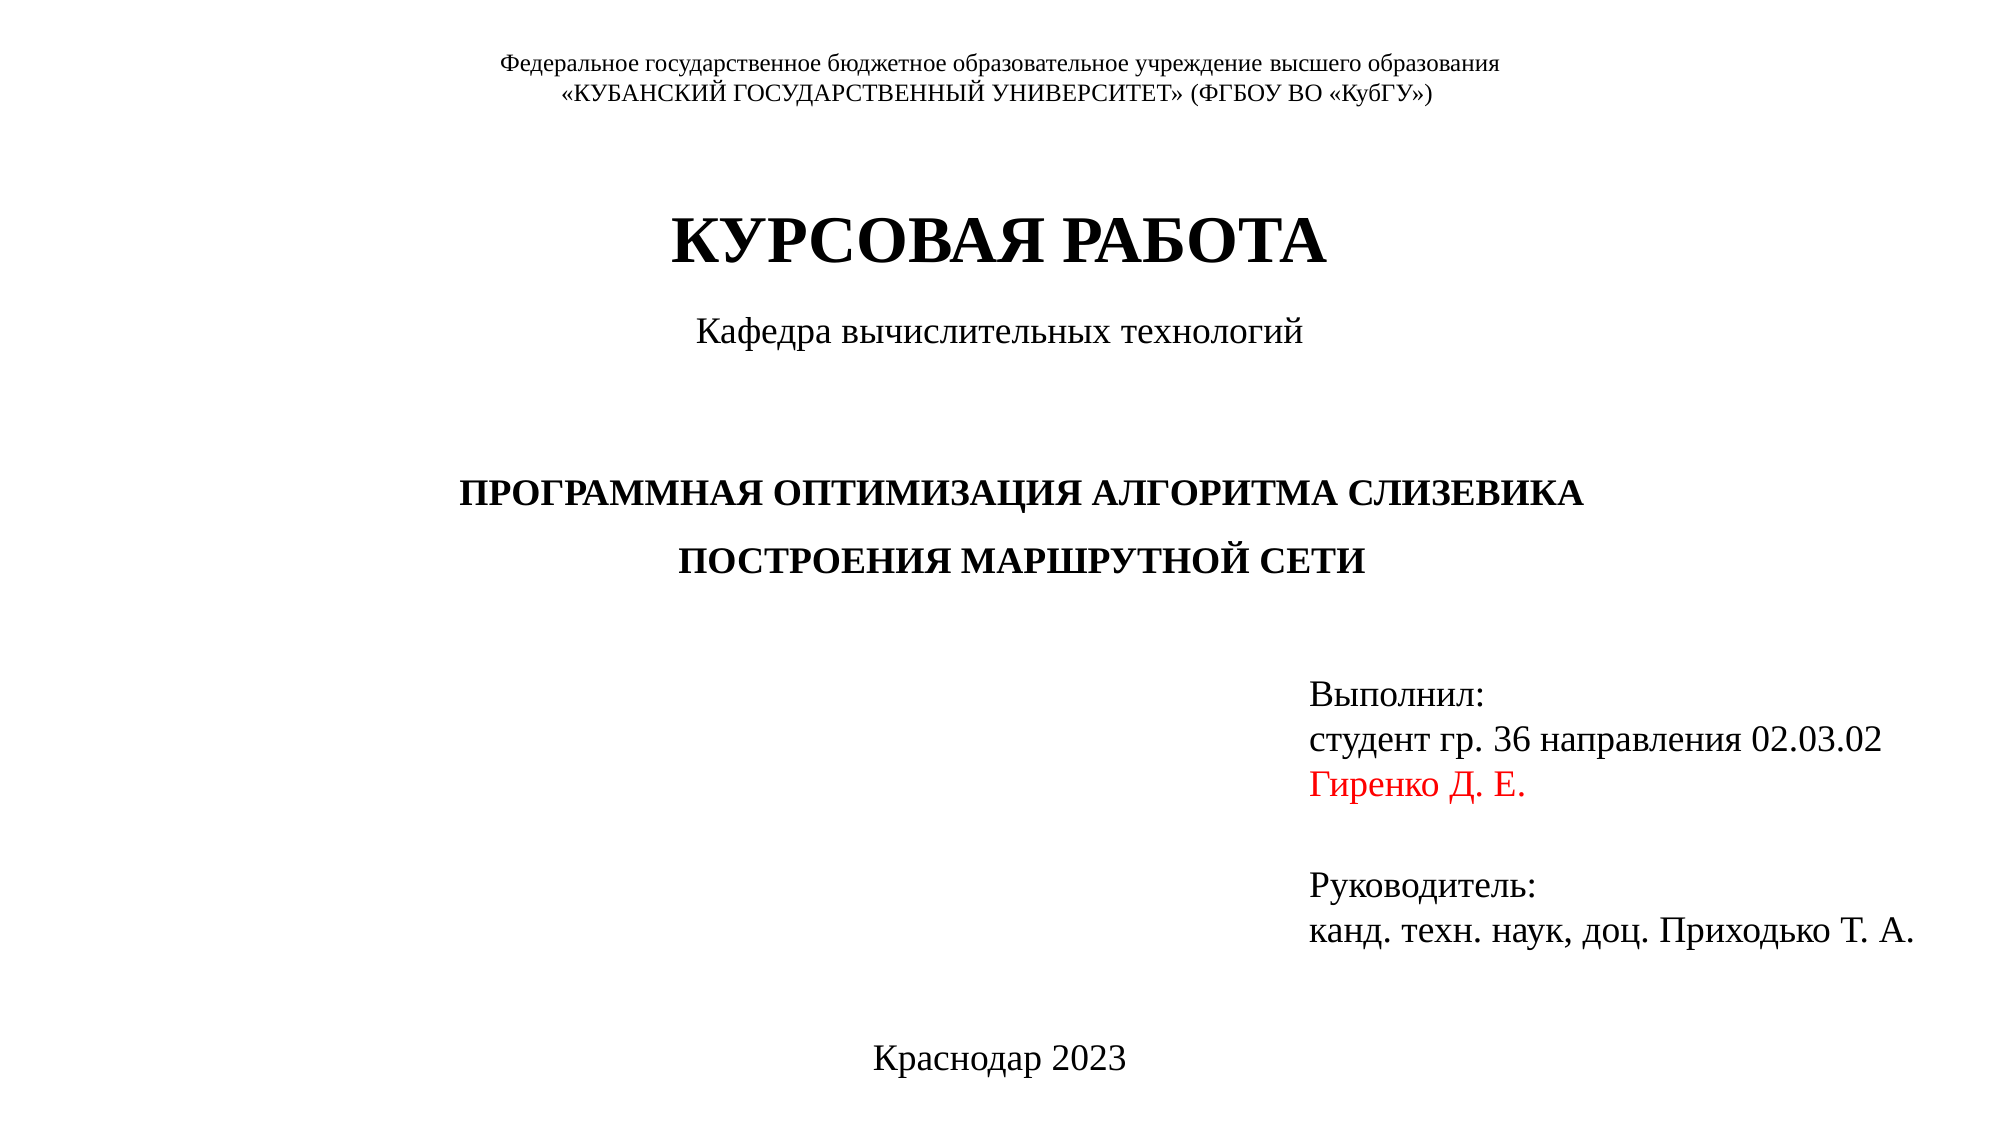

Федеральное государственное бюджетное образовательное учреждение высшего образования
«КУБАНСКИЙ ГОСУДАРСТВЕННЫЙ УНИВЕРСИТЕТ» (ФГБОУ ВО «КубГУ»)
КУРСОВАЯ РАБОТА
Кафедра вычислительных технологий
ПРОГРАММНАЯ ОПТИМИЗАЦИЯ АЛГОРИТМА СЛИЗЕВИКА ПОСТРОЕНИЯ МАРШРУТНОЙ СЕТИ
Выполнил:
студент гр. 36 направления 02.03.02
Гиренко Д. Е.
Руководитель:
канд. техн. наук, доц. Приходько Т. А.
Краснодар 2023